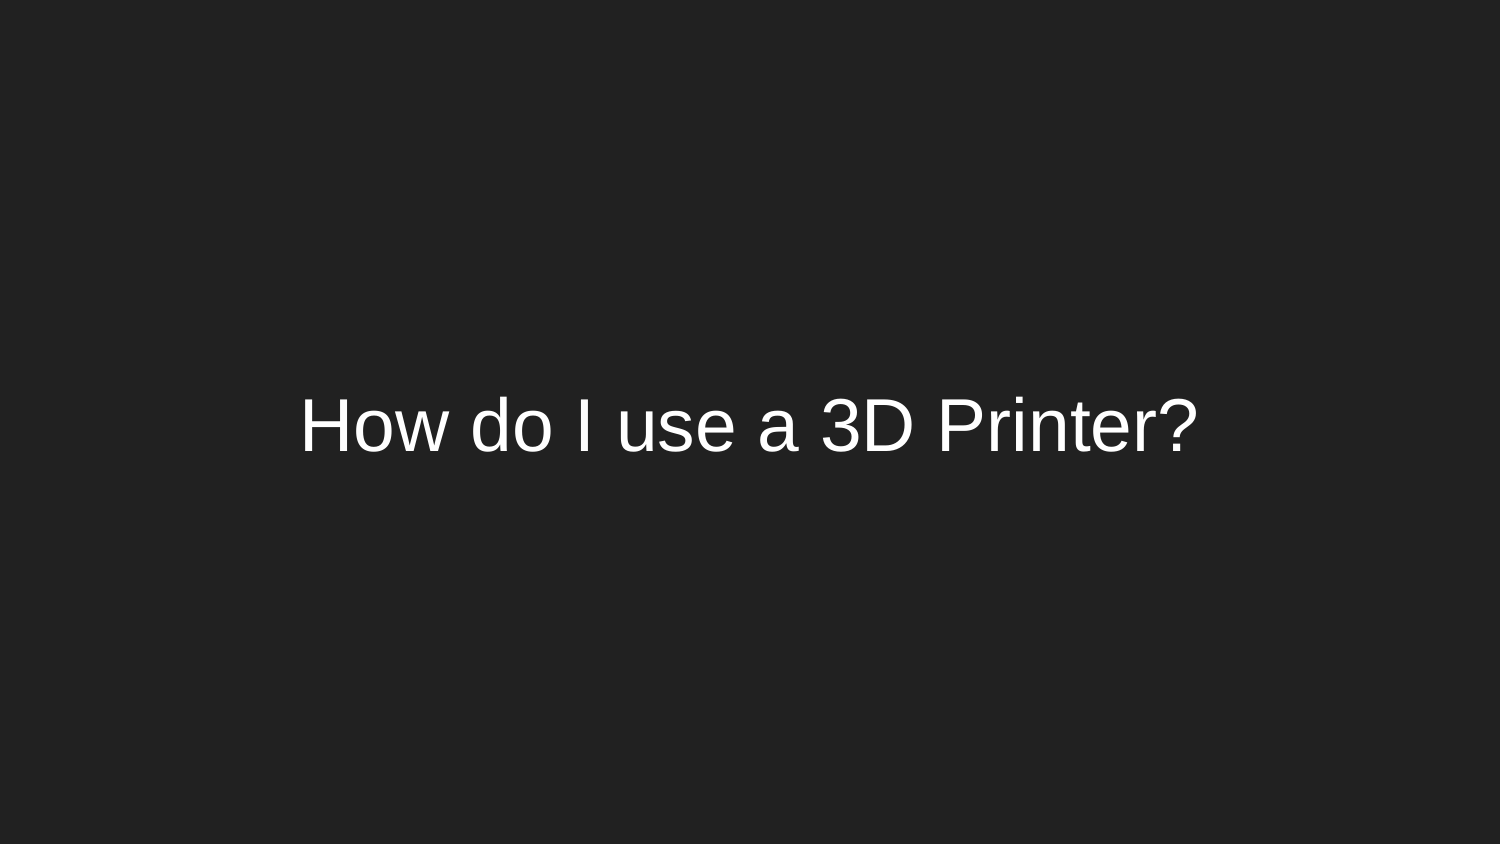

# How do I use a 3D Printer?